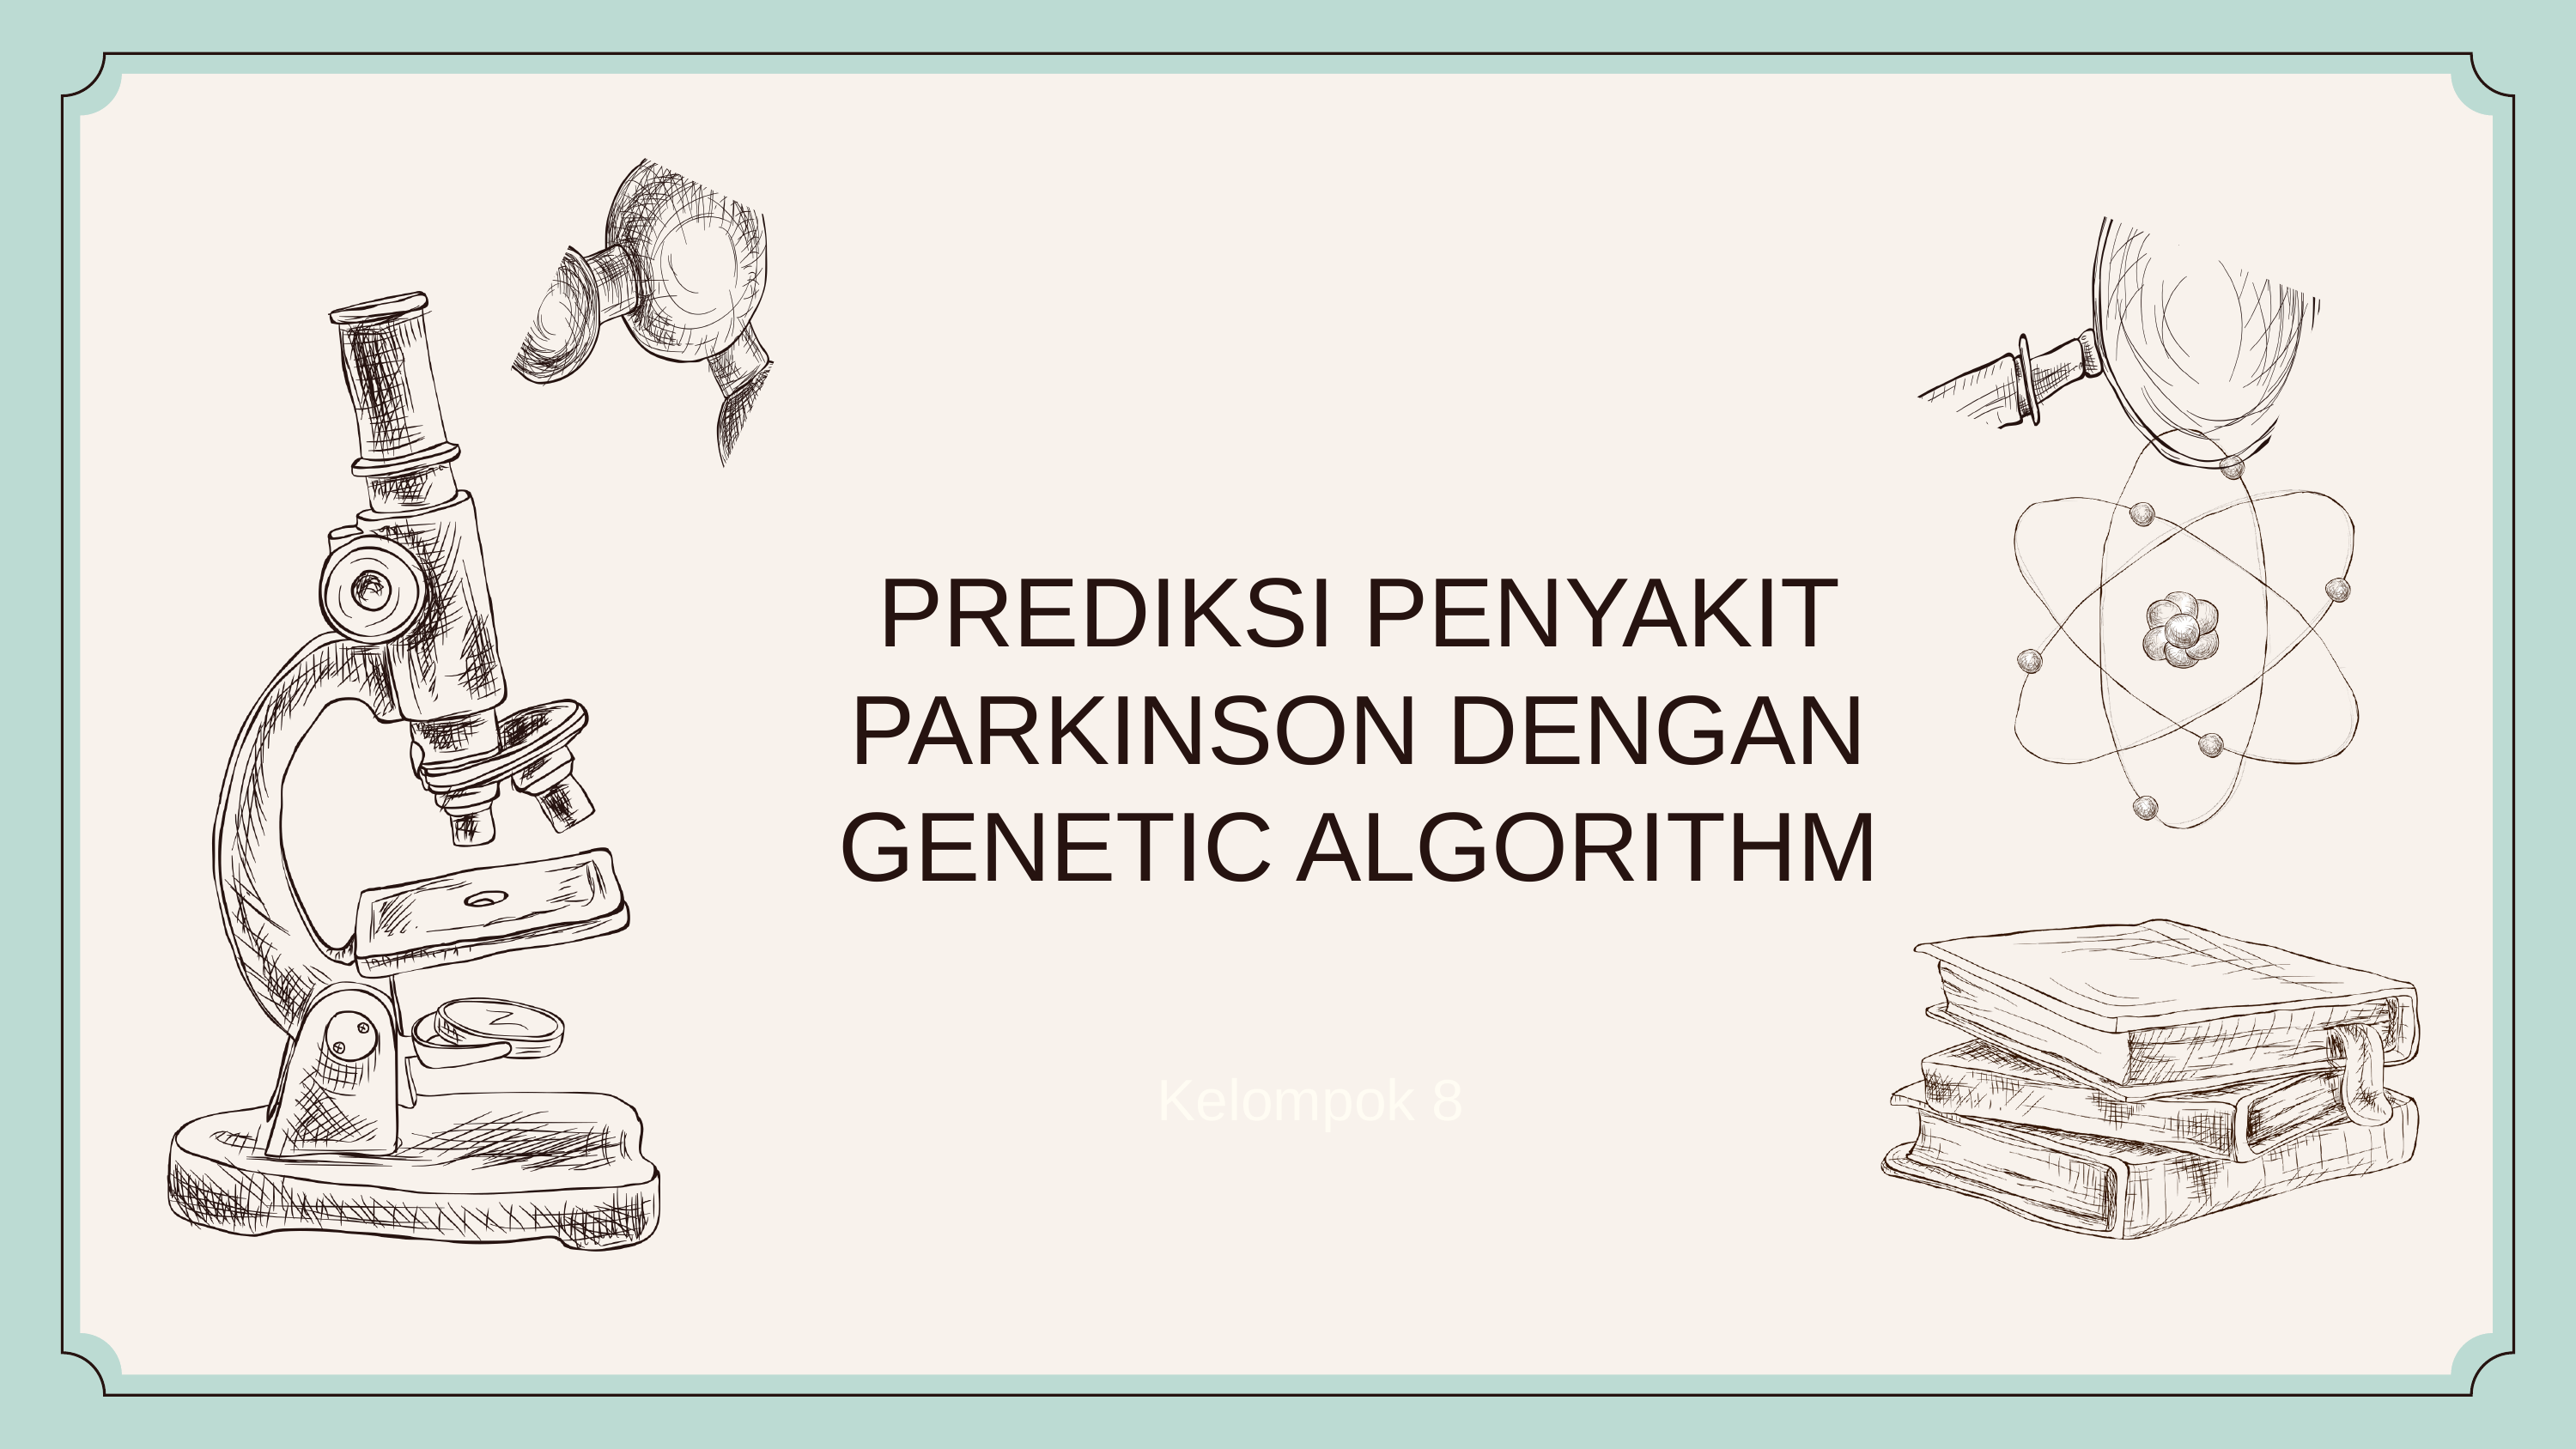

PREDIKSI PENYAKIT PARKINSON DENGAN GENETIC ALGORITHM

Kelompok 8